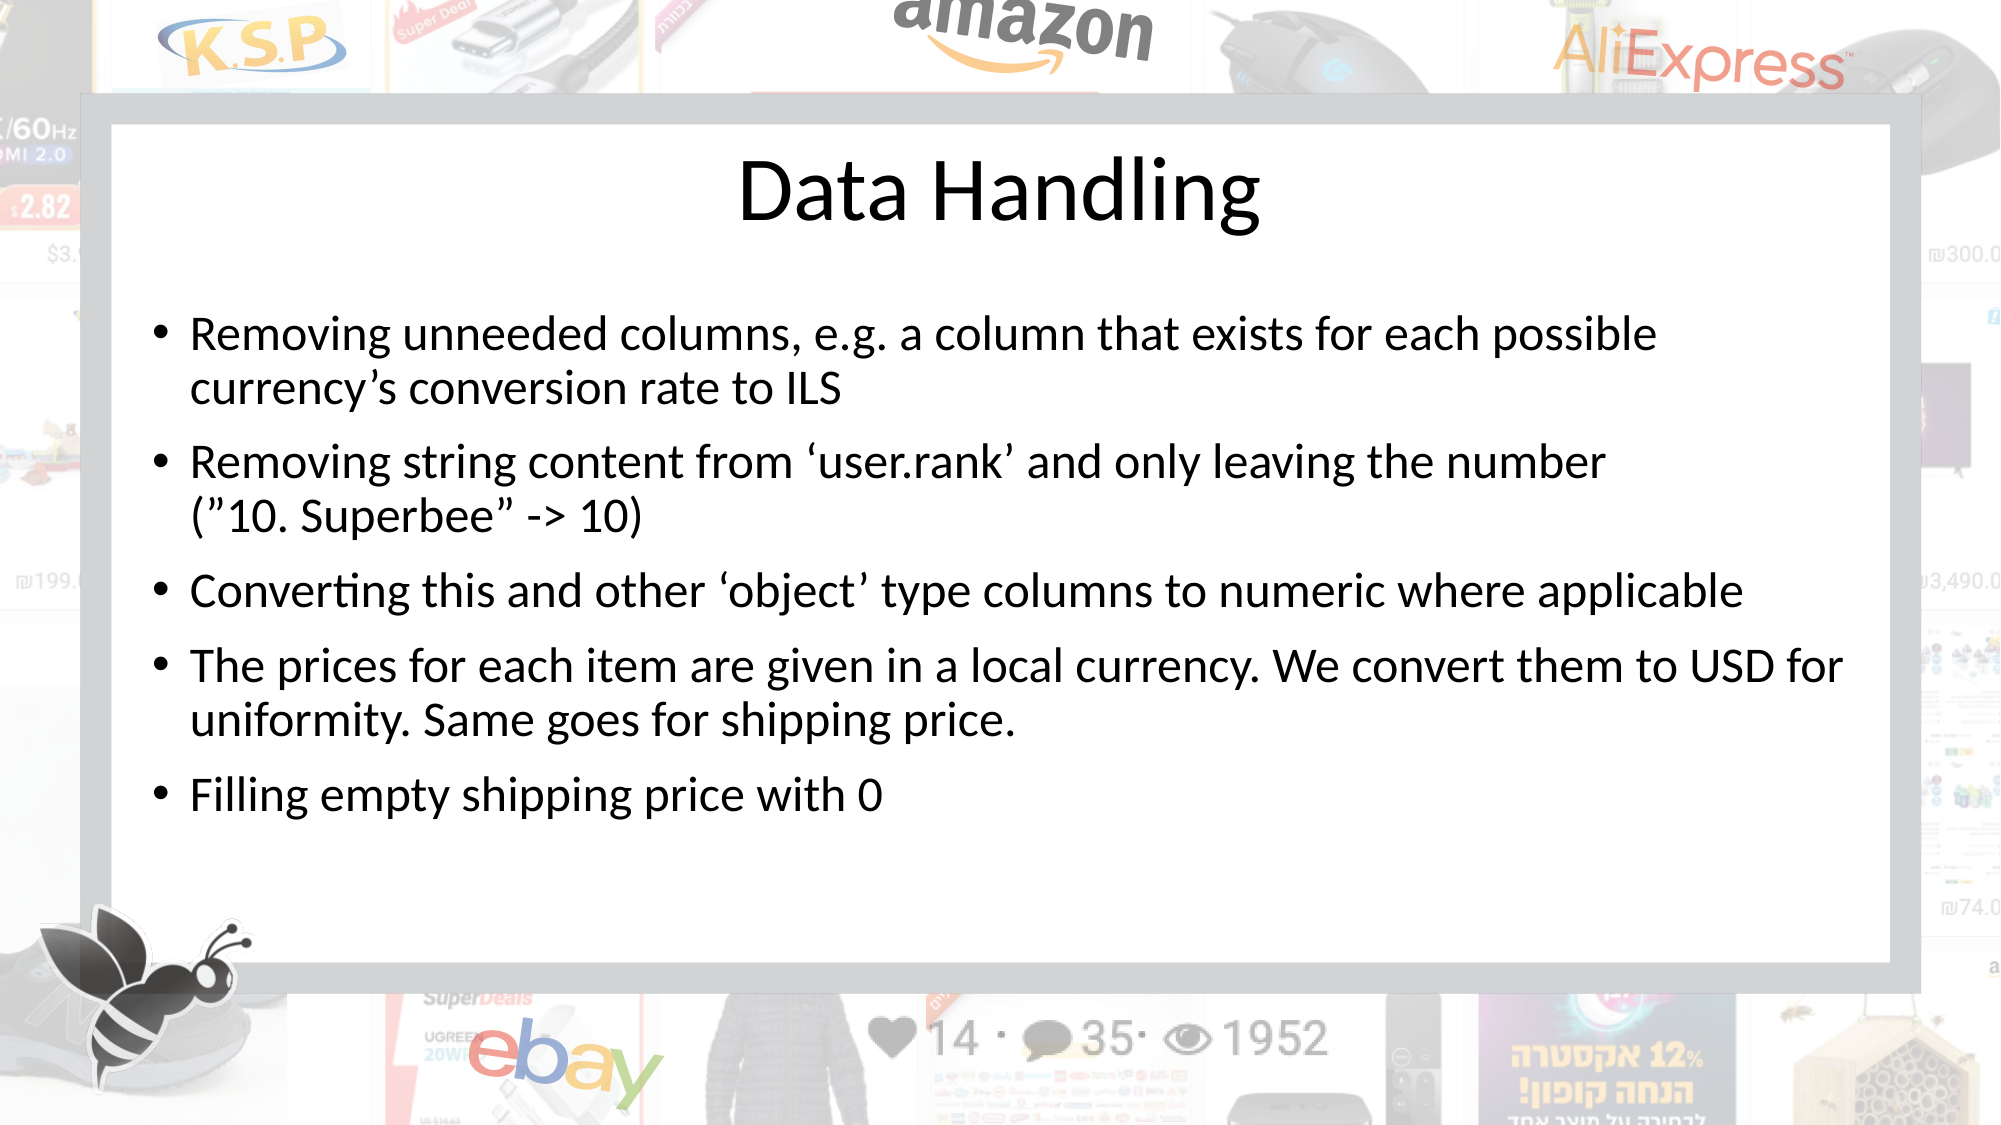

# Data Handling
Removing unneeded columns, e.g. a column that exists for each possible currency’s conversion rate to ILS
Removing string content from ‘user.rank’ and only leaving the number              (”10. Superbee” -> 10)
Converting this and other ‘object’ type columns to numeric where applicable
The prices for each item are given in a local currency. We convert them to USD for uniformity. Same goes for shipping price.
Filling empty shipping price with 0